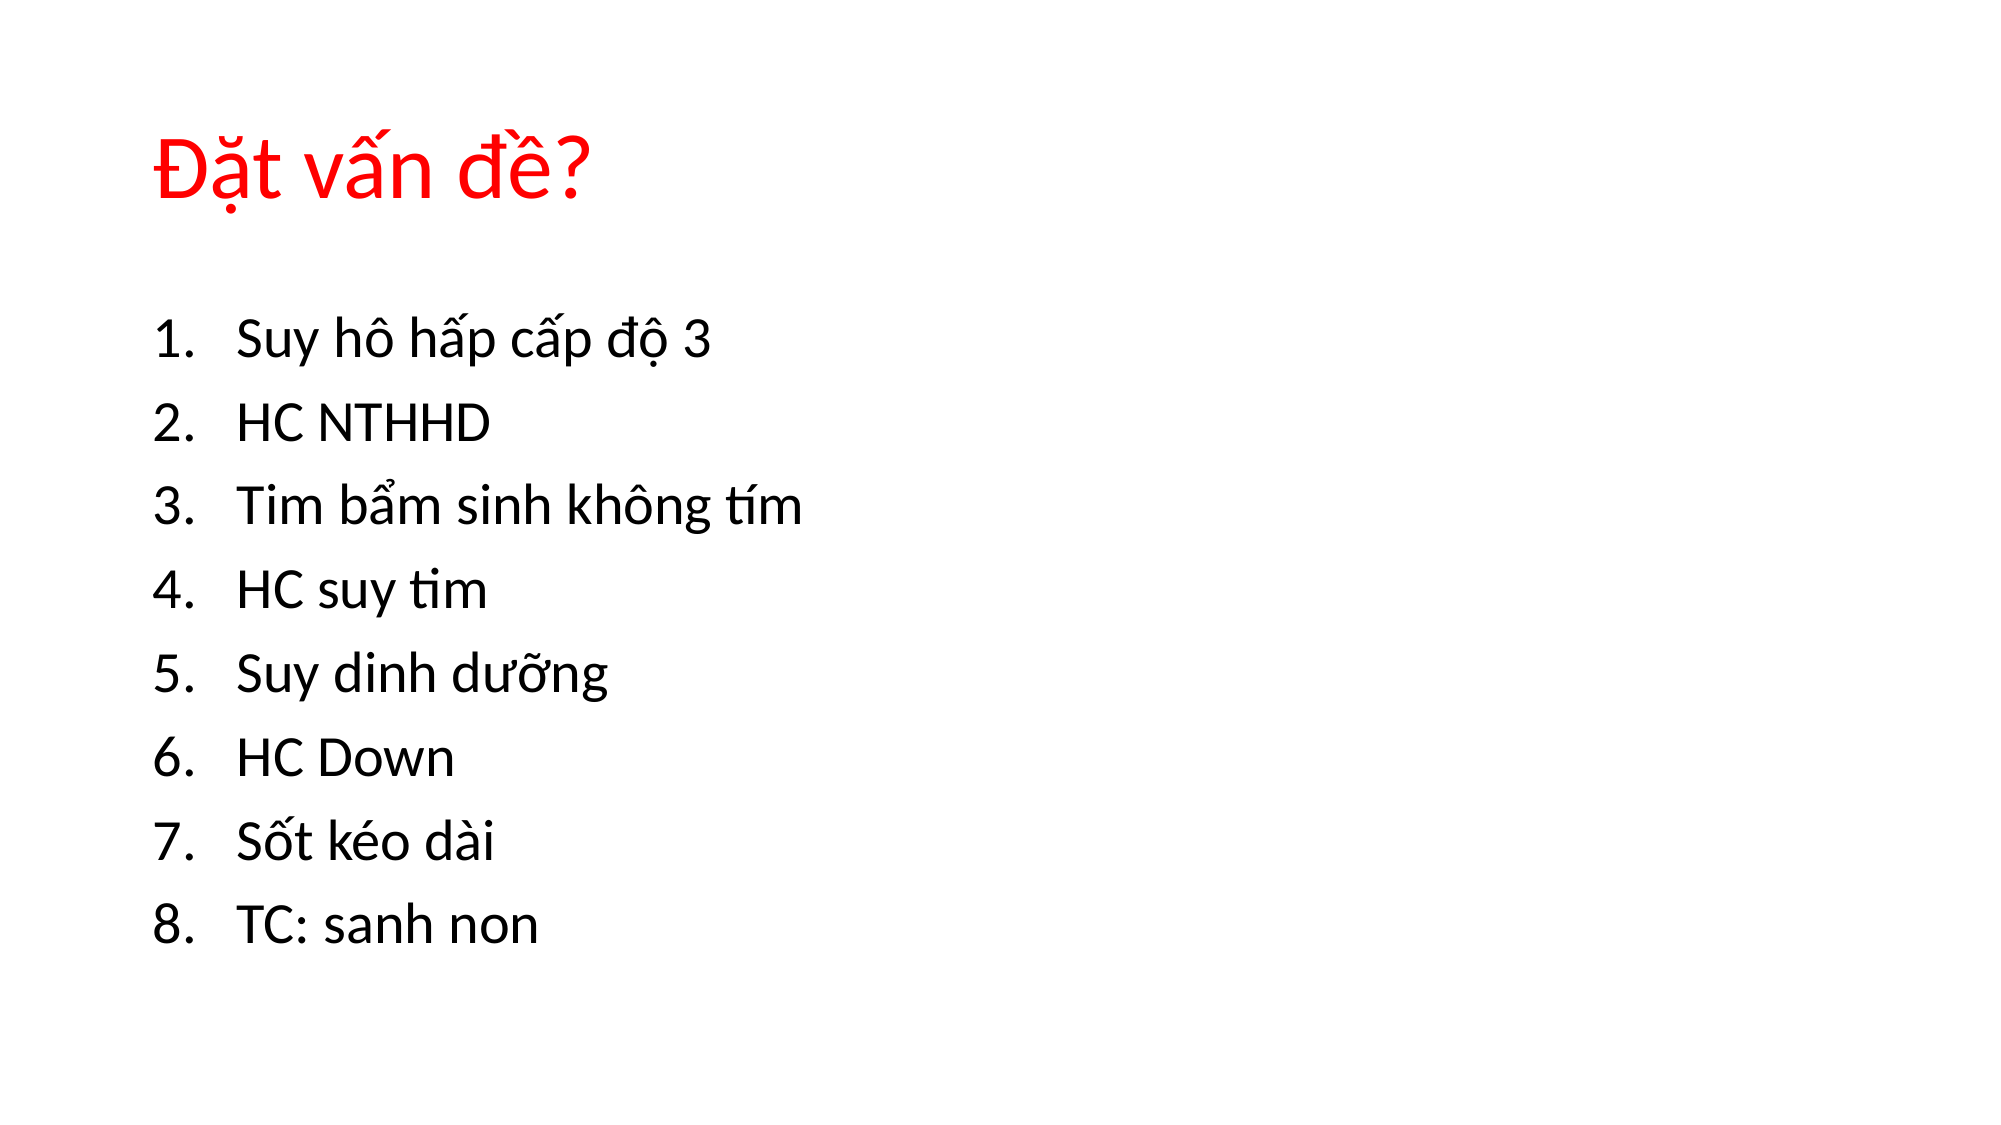

# Đặt vấn đề?
Suy hô hấp cấp độ 3
HC NTHHD
Tim bẩm sinh không tím
HC suy tim
Suy dinh dưỡng
HC Down
Sốt kéo dài
TC: sanh non